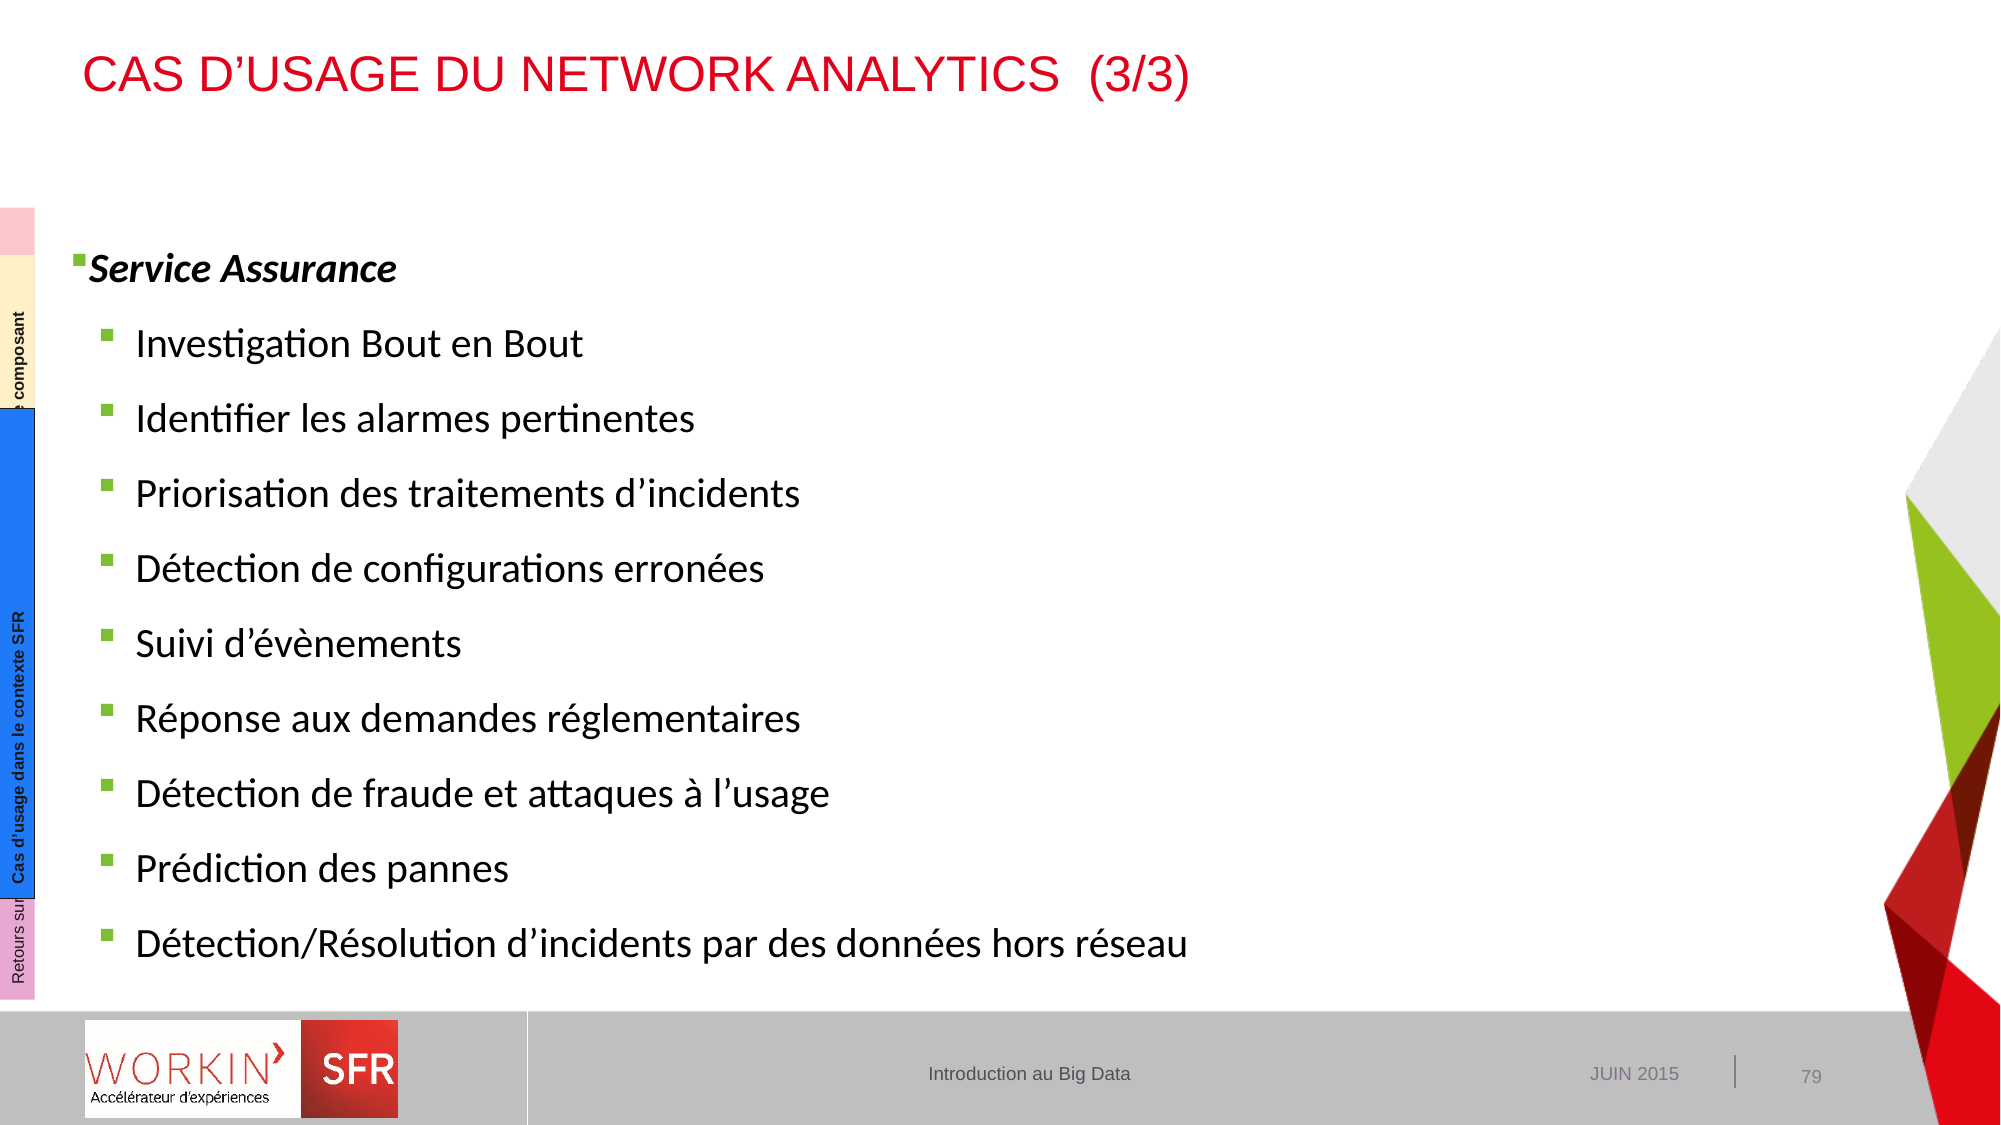

# cas d’usage du Network Analytics  (3/3)
Comprendre le Big Data s enjeux
Comprendre l’écosystème BIG DATA par type de composant
Cas d’usage dans le contexte SFR
Retours sur expérience dans le contexte SFR
Service Assurance
Investigation Bout en Bout
Identifier les alarmes pertinentes
Priorisation des traitements d’incidents
Détection de configurations erronées
Suivi d’évènements
Réponse aux demandes réglementaires
Détection de fraude et attaques à l’usage
Prédiction des pannes
Détection/Résolution d’incidents par des données hors réseau

JUIN 2015
79